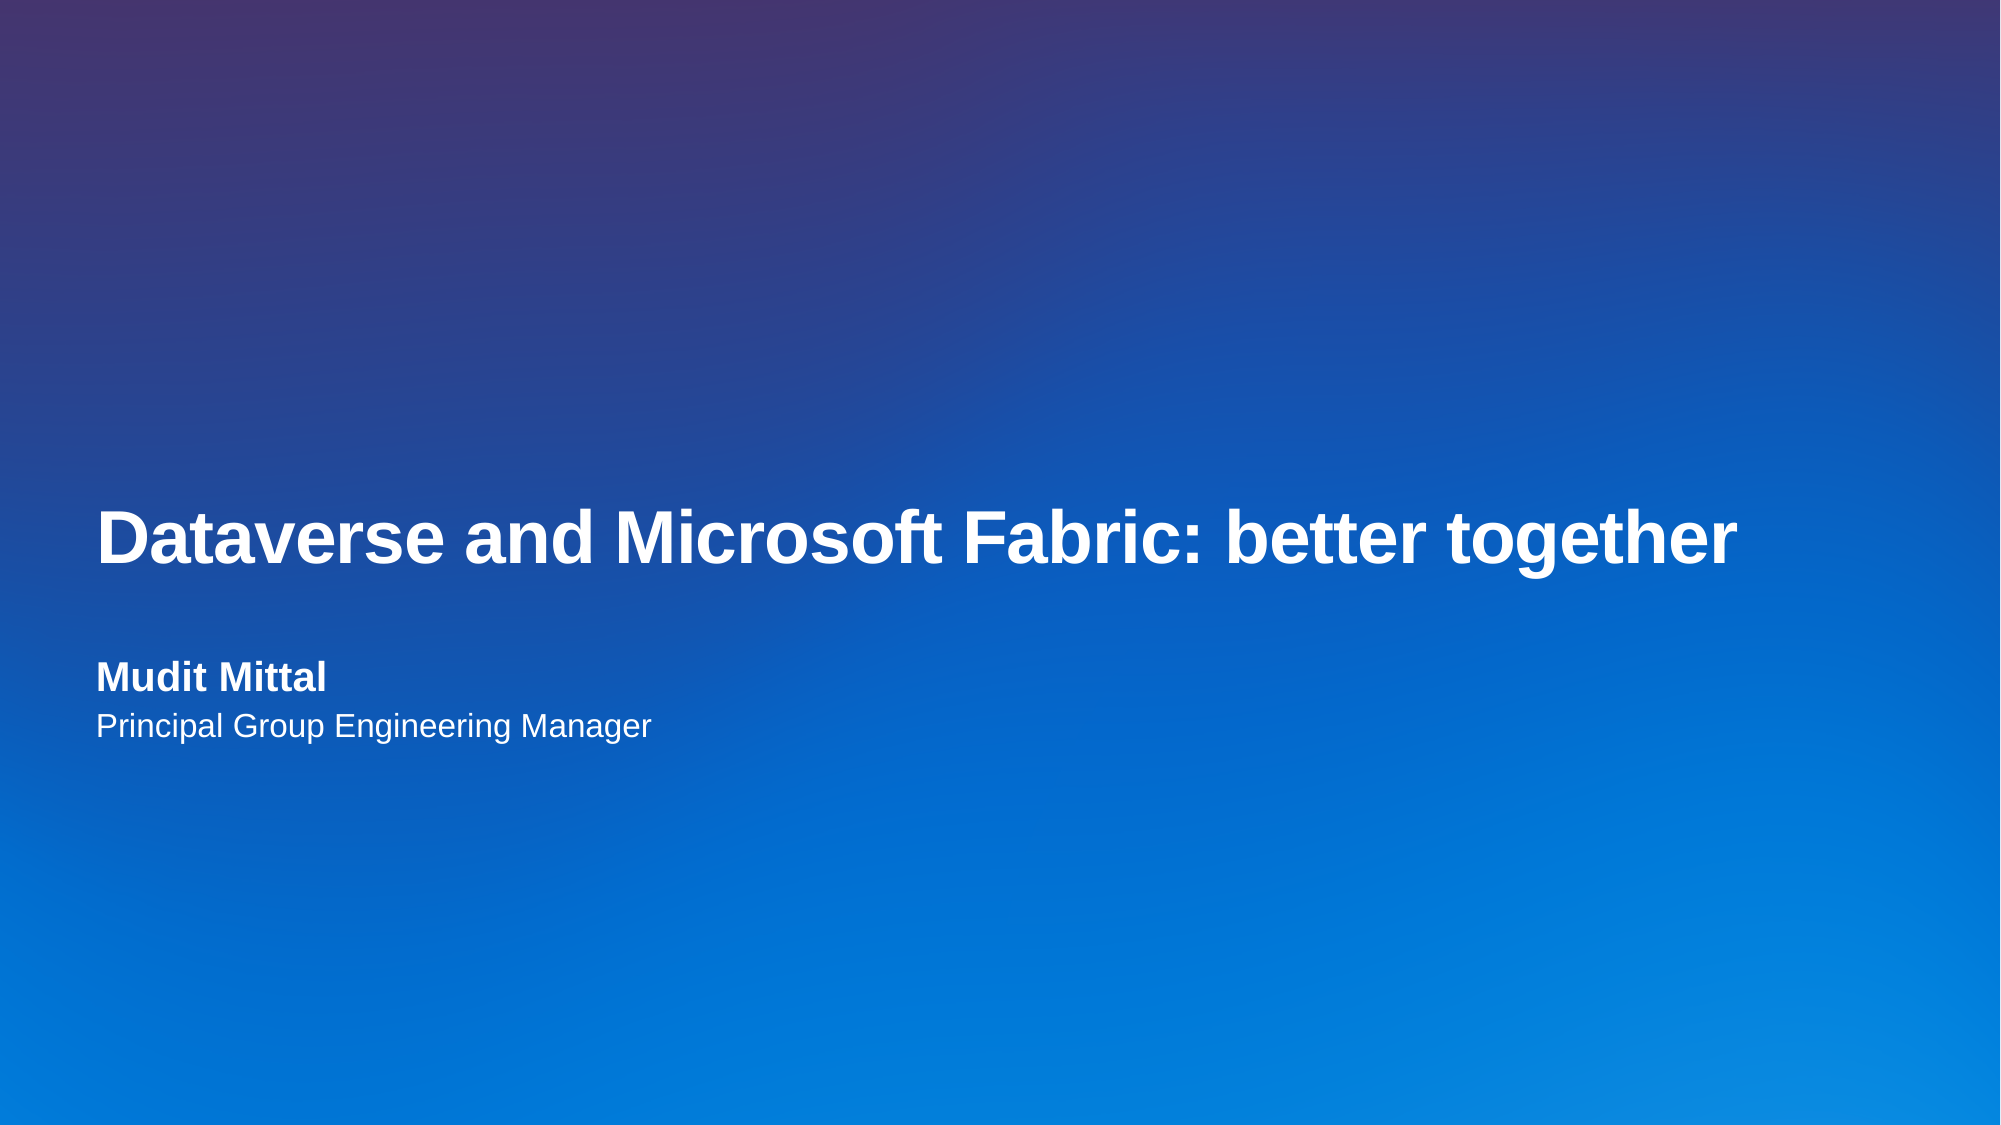

# Dataverse and Microsoft Fabric: better together
Mudit Mittal
Principal Group Engineering Manager